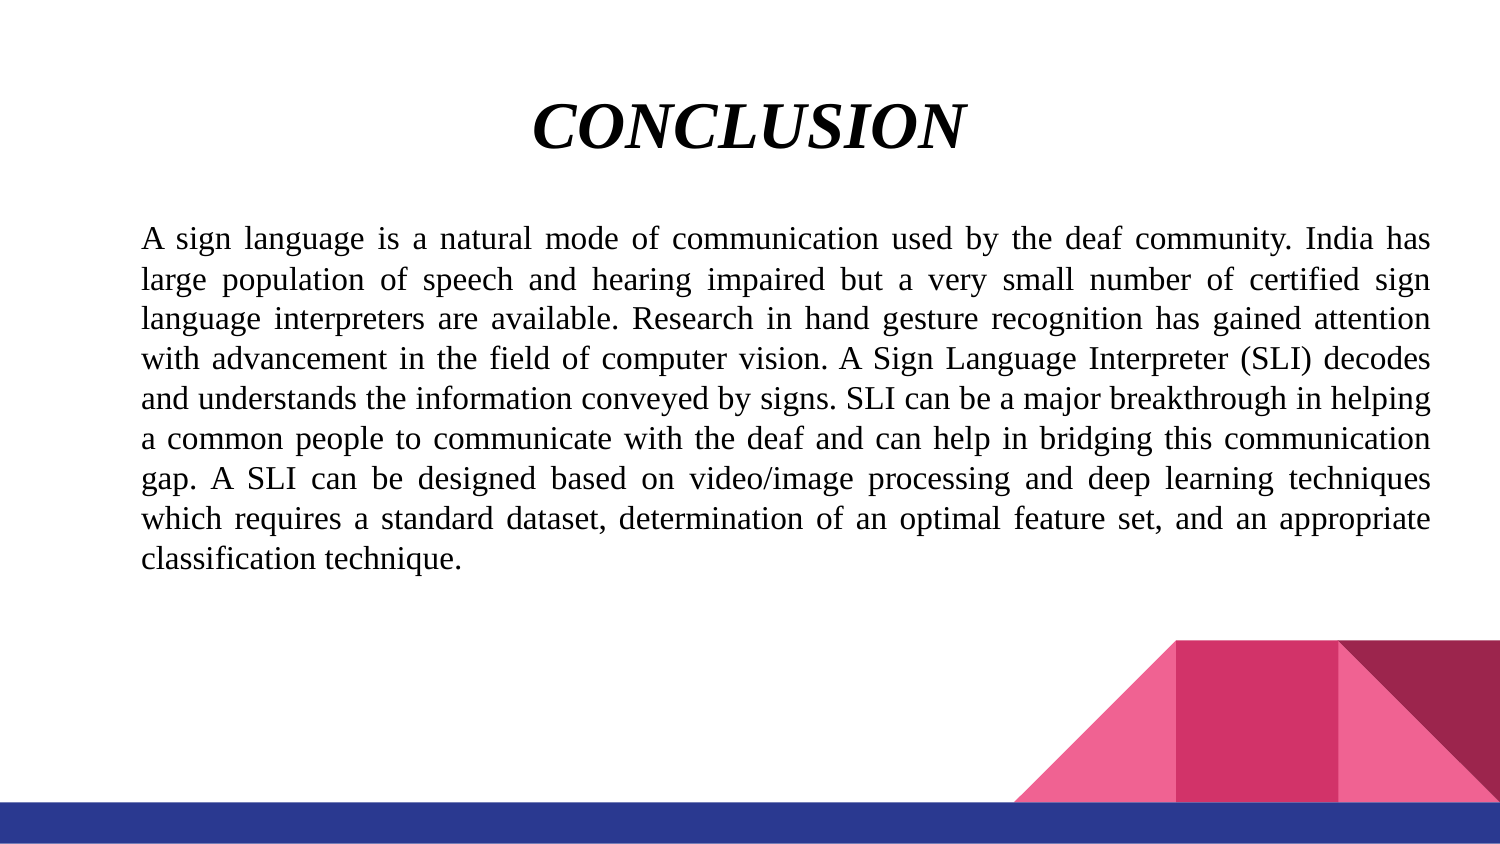

# CONCLUSION

A sign language is a natural mode of communication used by the deaf community. India has large population of speech and hearing impaired but a very small number of certified sign language interpreters are available. Research in hand gesture recognition has gained attention with advancement in the field of computer vision. A Sign Language Interpreter (SLI) decodes and understands the information conveyed by signs. SLI can be a major breakthrough in helping a common people to communicate with the deaf and can help in bridging this communication gap. A SLI can be designed based on video/image processing and deep learning techniques which requires a standard dataset, determination of an optimal feature set, and an appropriate classification technique.